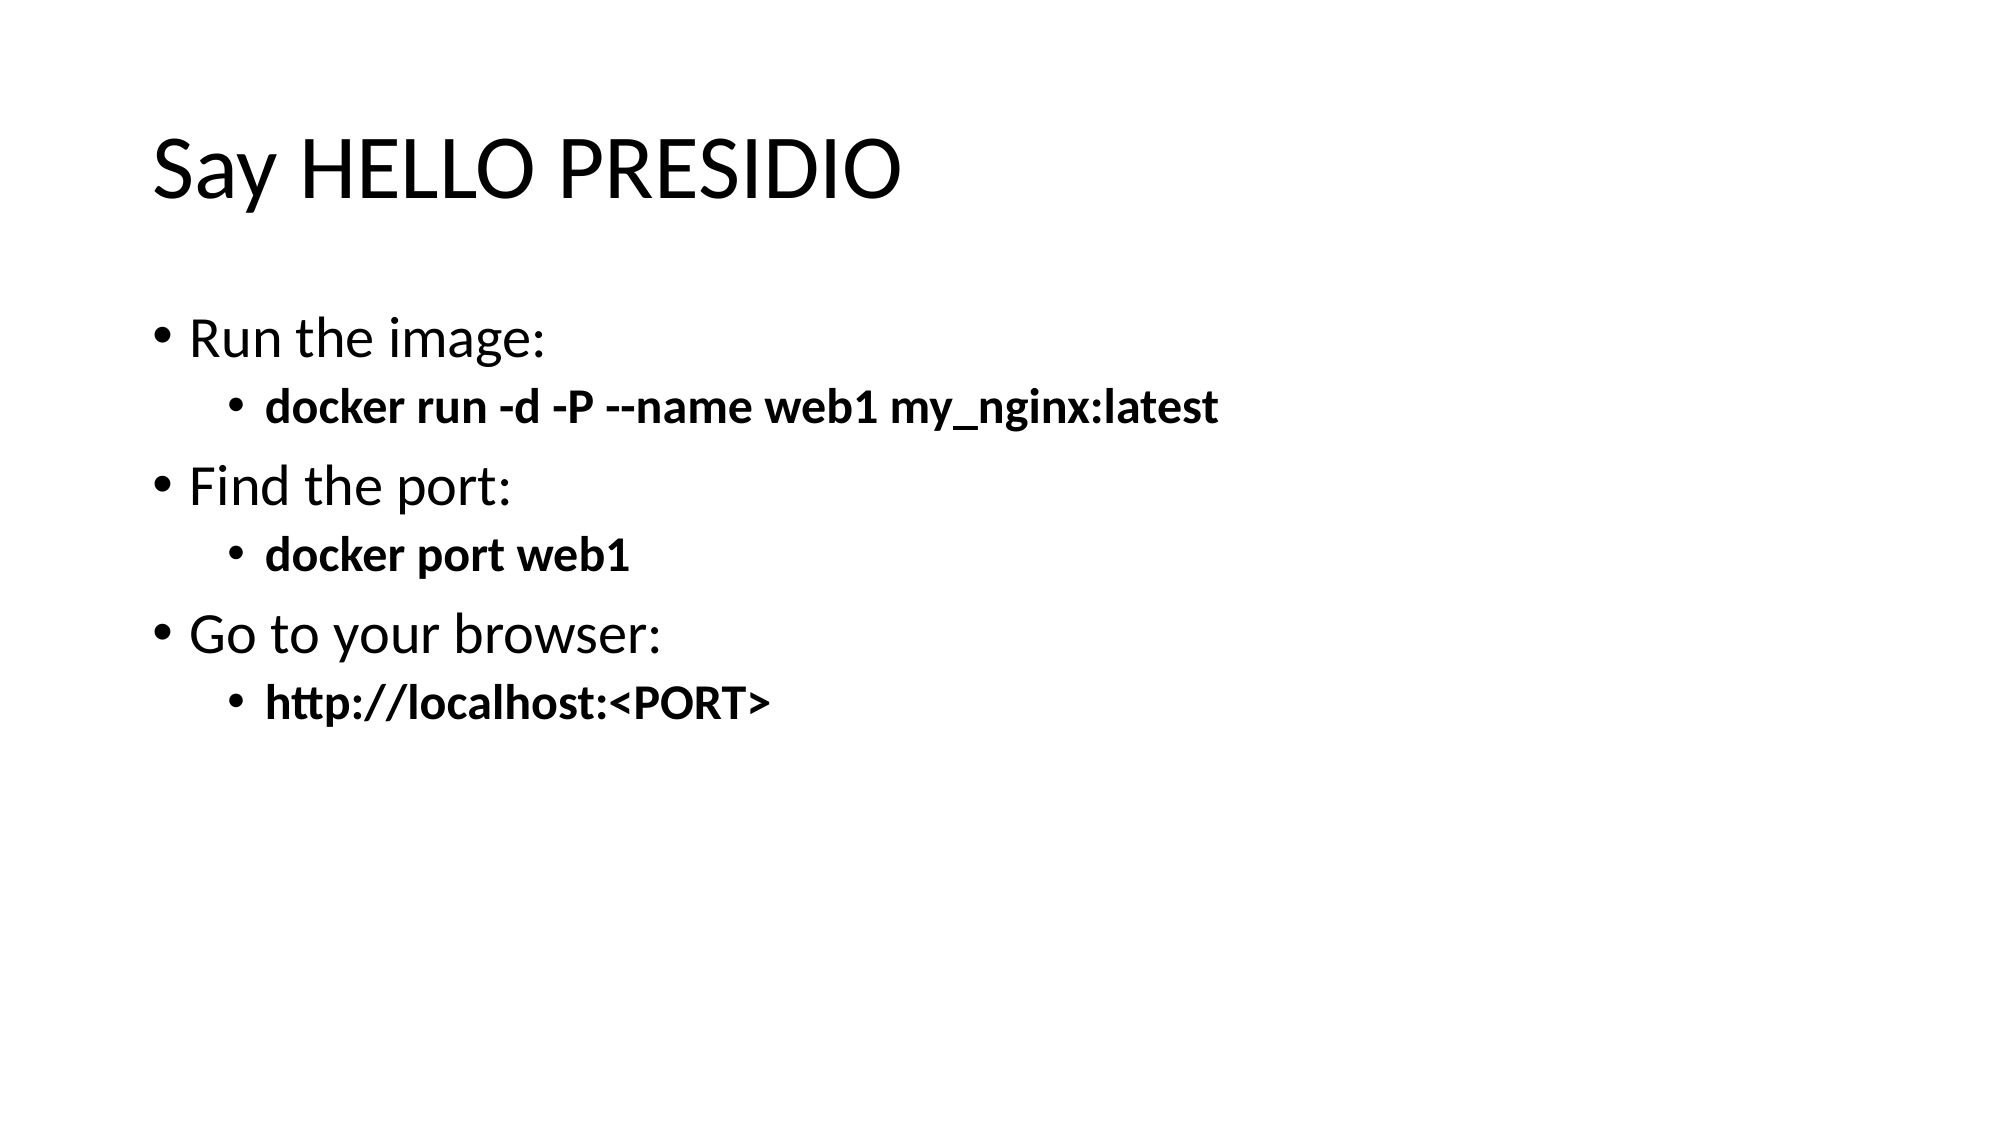

# Say HELLO PRESIDIO
Run the image:
docker run -d -P --name web1 my_nginx:latest
Find the port:
docker port web1
Go to your browser:
http://localhost:<PORT>